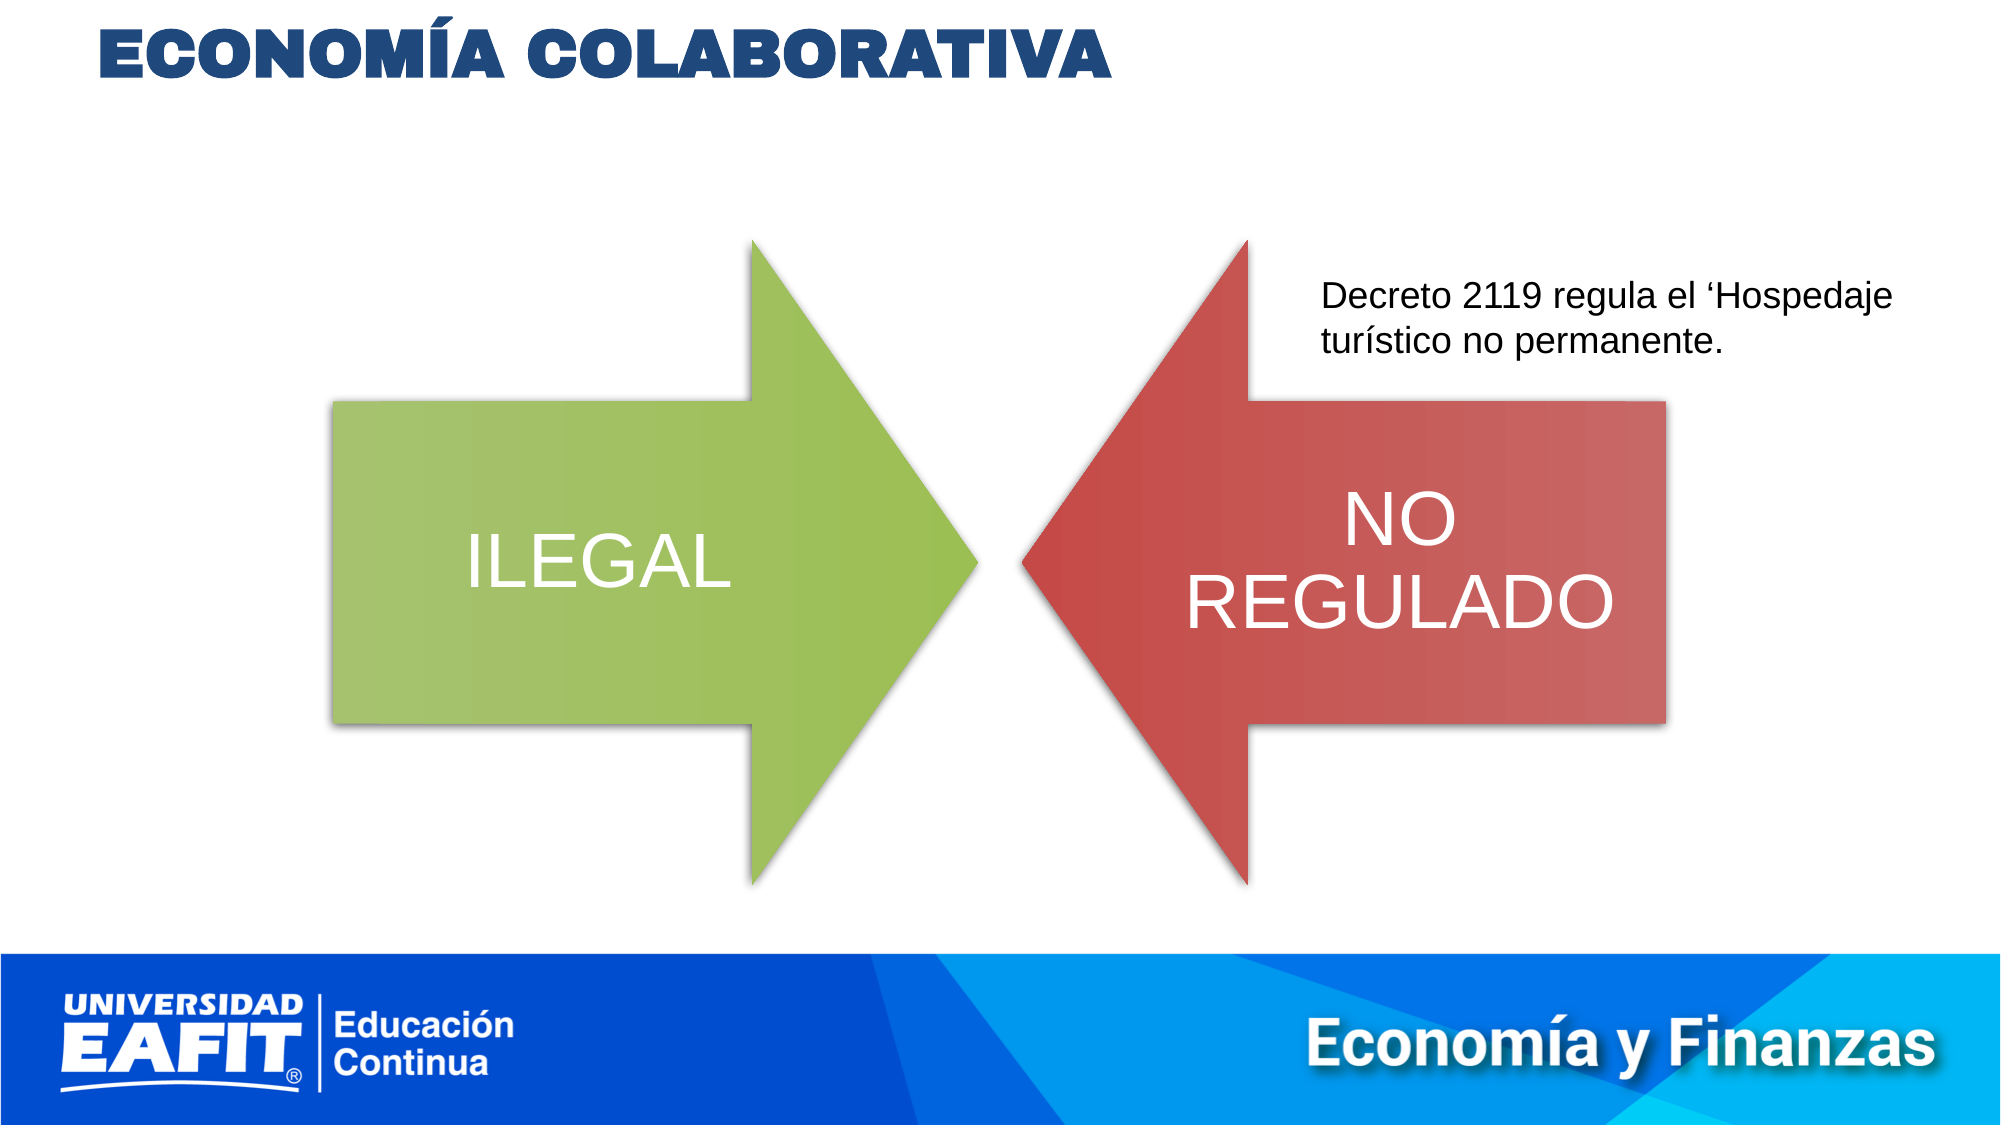

ECONOMÍA COLABORATIVA
ILEGAL
NO REGULADO
Decreto 2119 regula el ‘Hospedaje turístico no permanente.